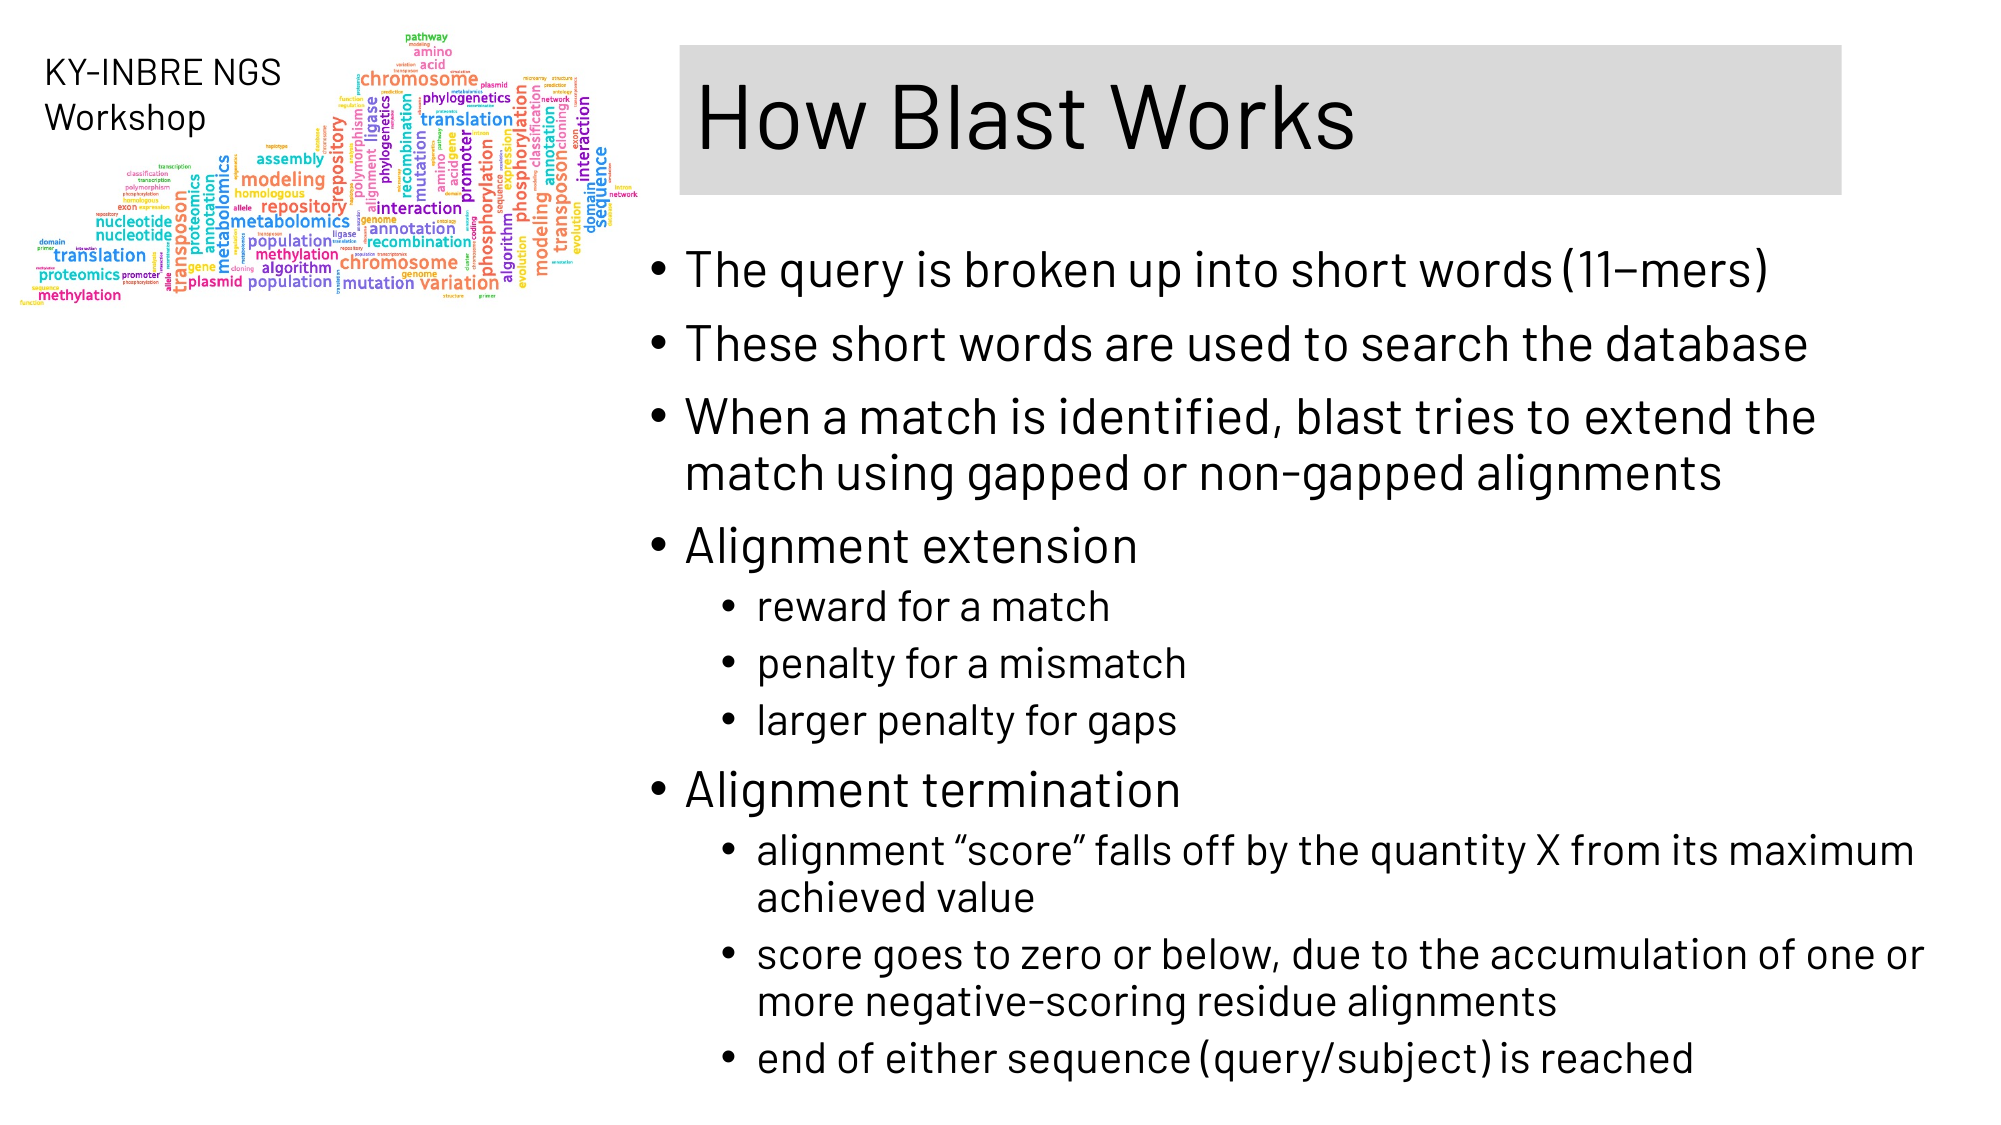

# How Blast Works
The query is broken up into short words (11−mers)
These short words are used to search the database
When a match is identified, blast tries to extend the match using gapped or non-gapped alignments
Alignment extension
reward for a match
penalty for a mismatch
larger penalty for gaps
Alignment termination
alignment “score” falls off by the quantity X from its maximum achieved value
score goes to zero or below, due to the accumulation of one or more negative-scoring residue alignments
end of either sequence (query/subject) is reached